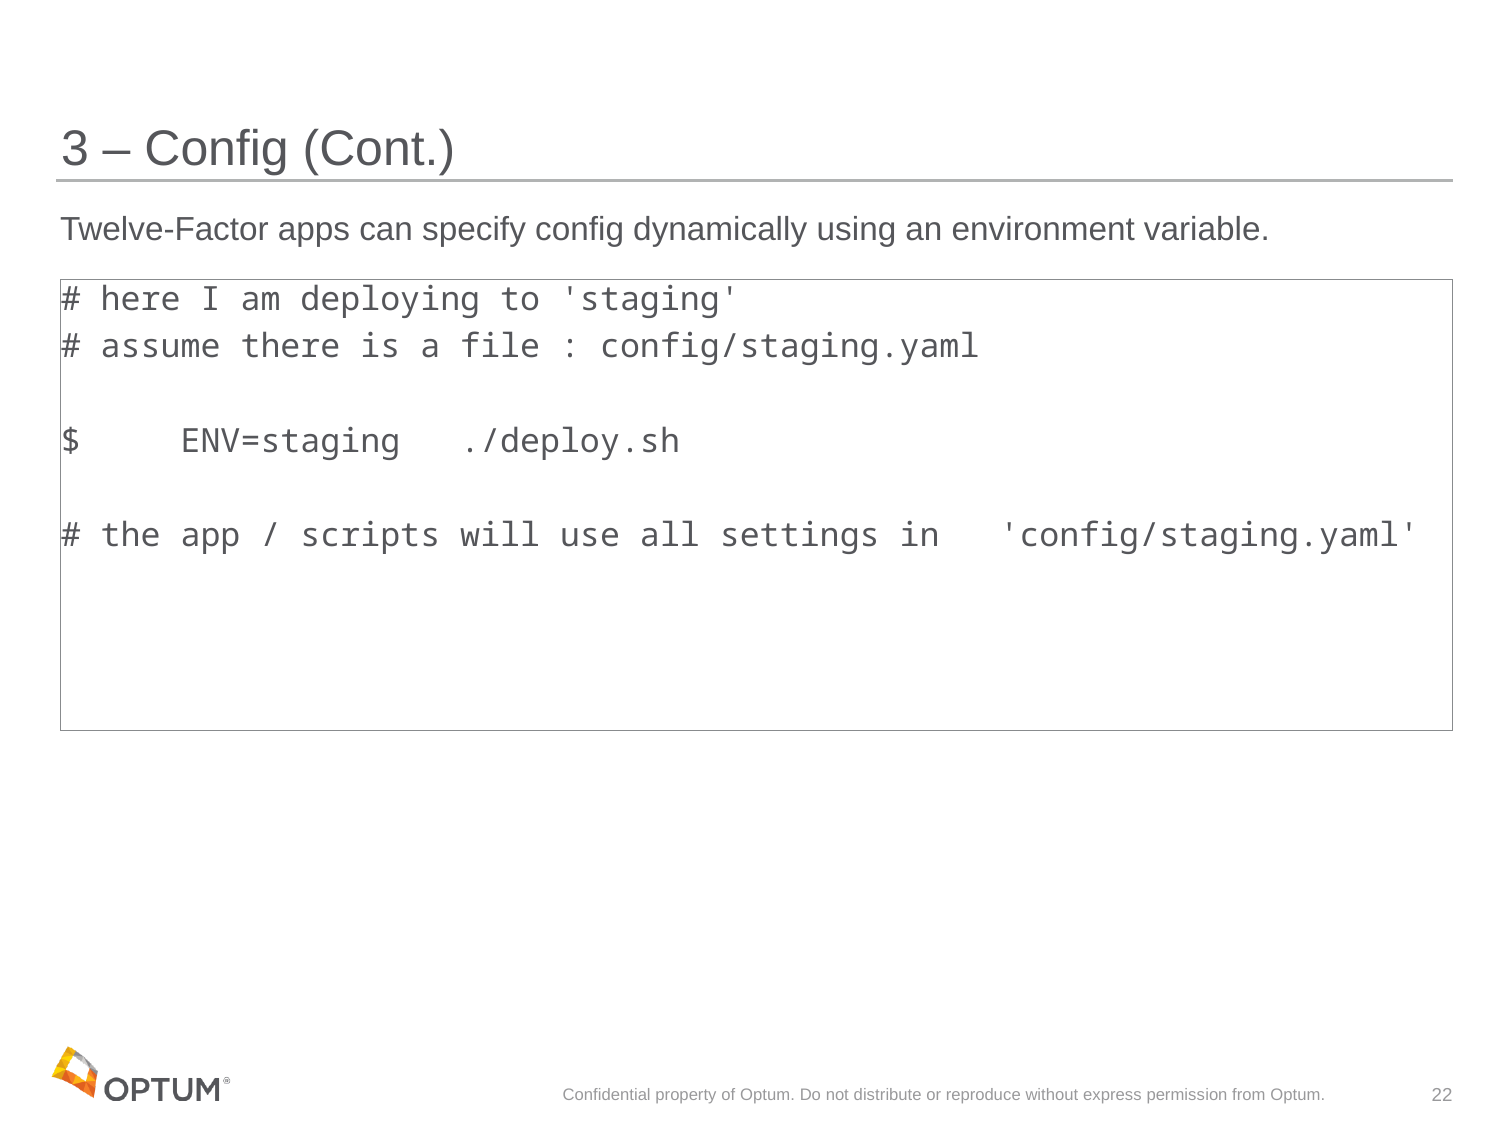

# 3 – Config (Cont.)
Twelve-Factor apps can specify config dynamically using an environment variable.

# here I am deploying to 'staging'
# assume there is a file : config/staging.yaml

$     ENV=staging   ./deploy.sh

# the app / scripts will use all settings in   'config/staging.yaml'
Confidential property of Optum. Do not distribute or reproduce without express permission from Optum.
22